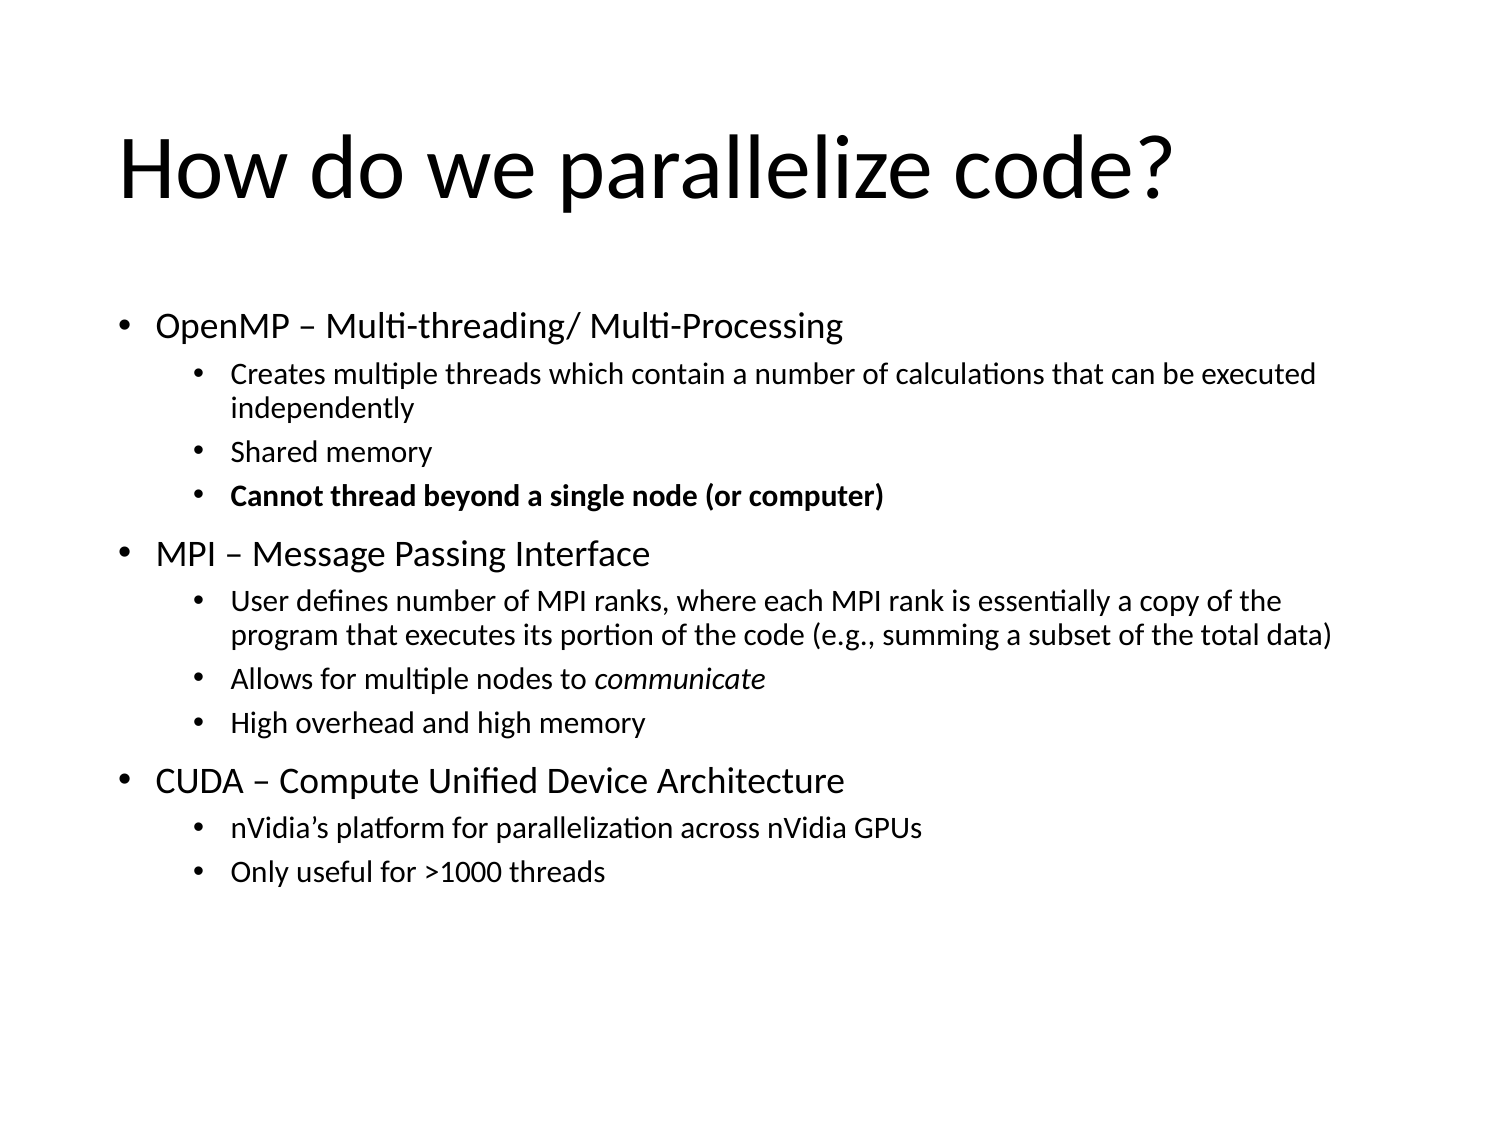

# How do we parallelize code?
OpenMP – Multi-threading/ Multi-Processing
Creates multiple threads which contain a number of calculations that can be executed independently
Shared memory
Cannot thread beyond a single node (or computer)
MPI – Message Passing Interface
User defines number of MPI ranks, where each MPI rank is essentially a copy of the program that executes its portion of the code (e.g., summing a subset of the total data)
Allows for multiple nodes to communicate
High overhead and high memory
CUDA – Compute Unified Device Architecture
nVidia’s platform for parallelization across nVidia GPUs
Only useful for >1000 threads